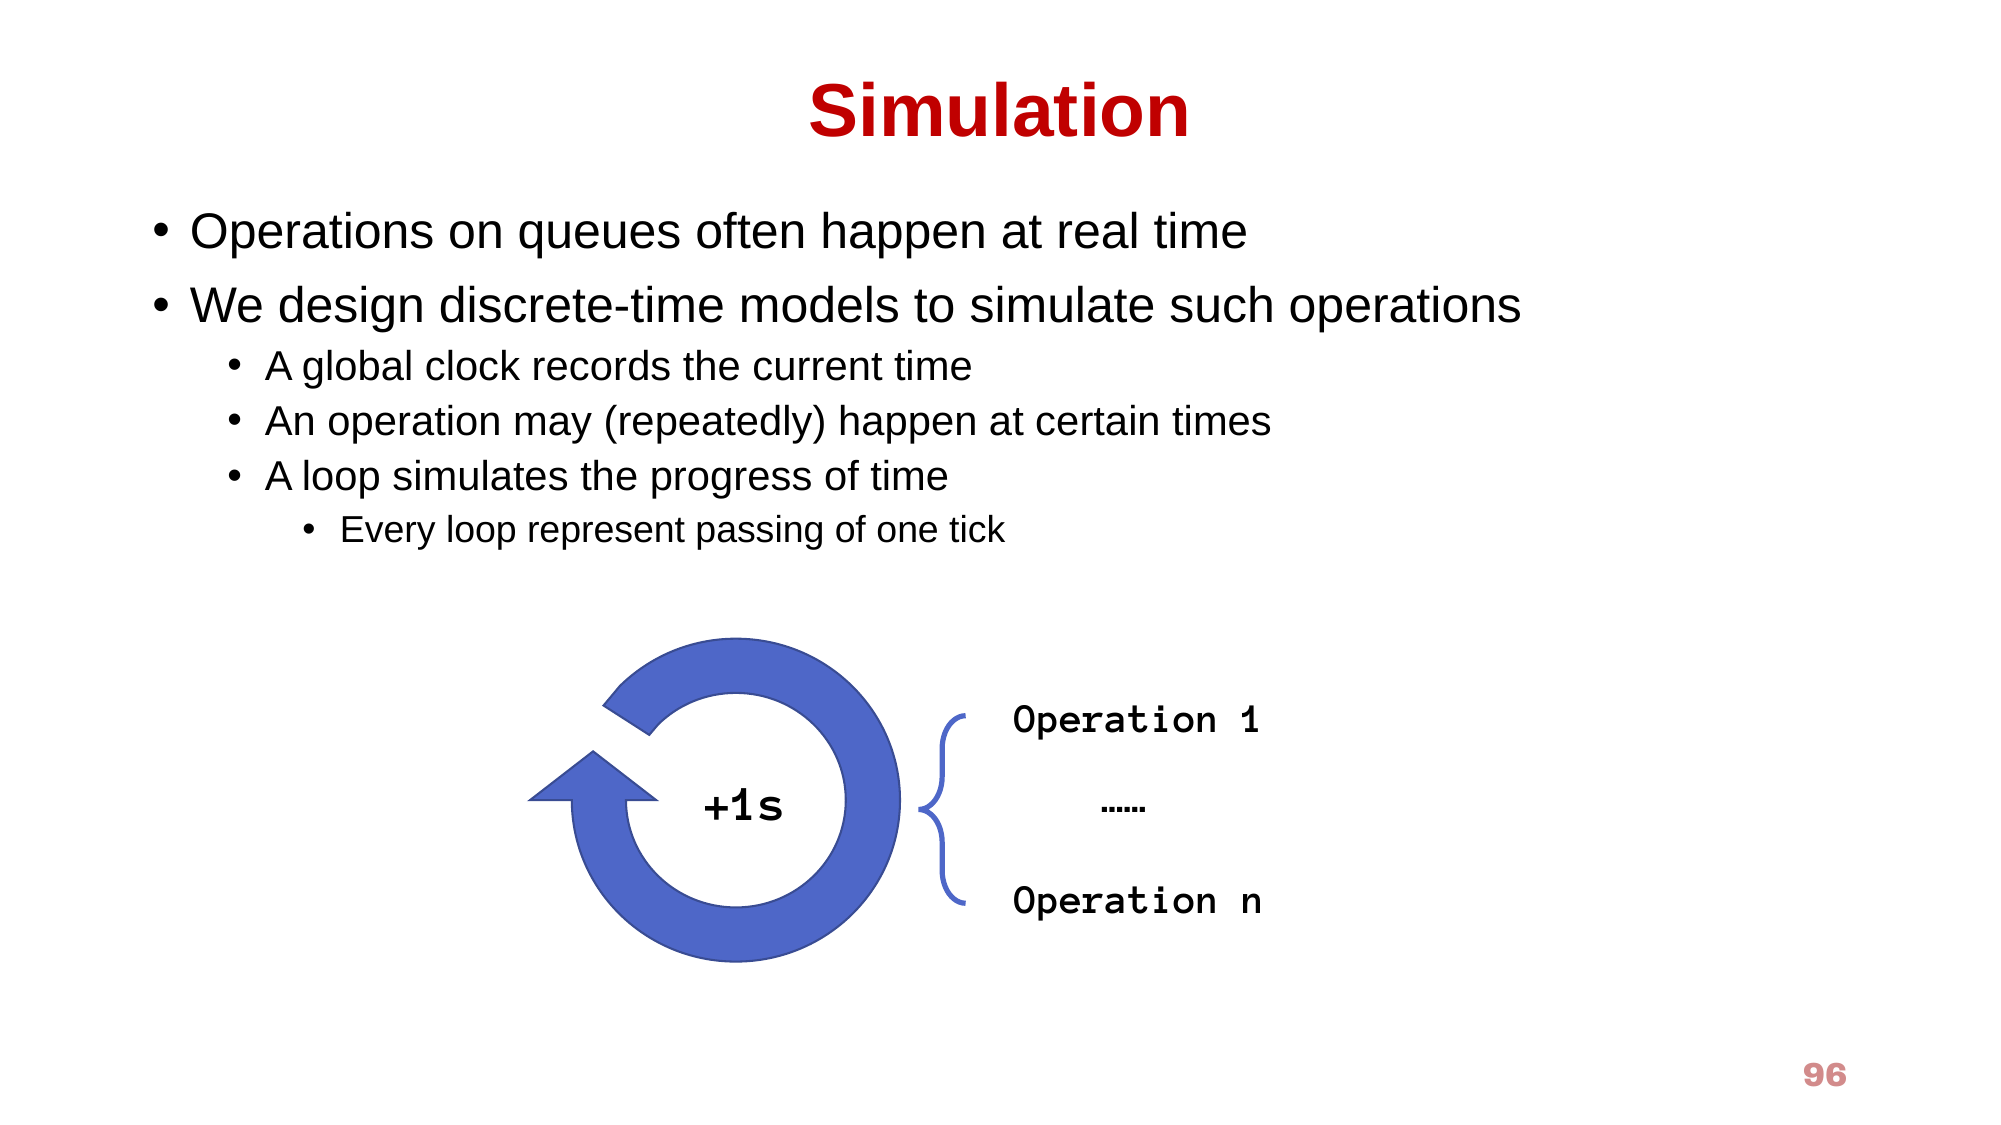

# Simulation
Operations on queues often happen at real time
We design discrete-time models to simulate such operations
A global clock records the current time
An operation may (repeatedly) happen at certain times
A loop simulates the progress of time
Every loop represent passing of one tick

Operation 1

+1s
……
Operation n
96